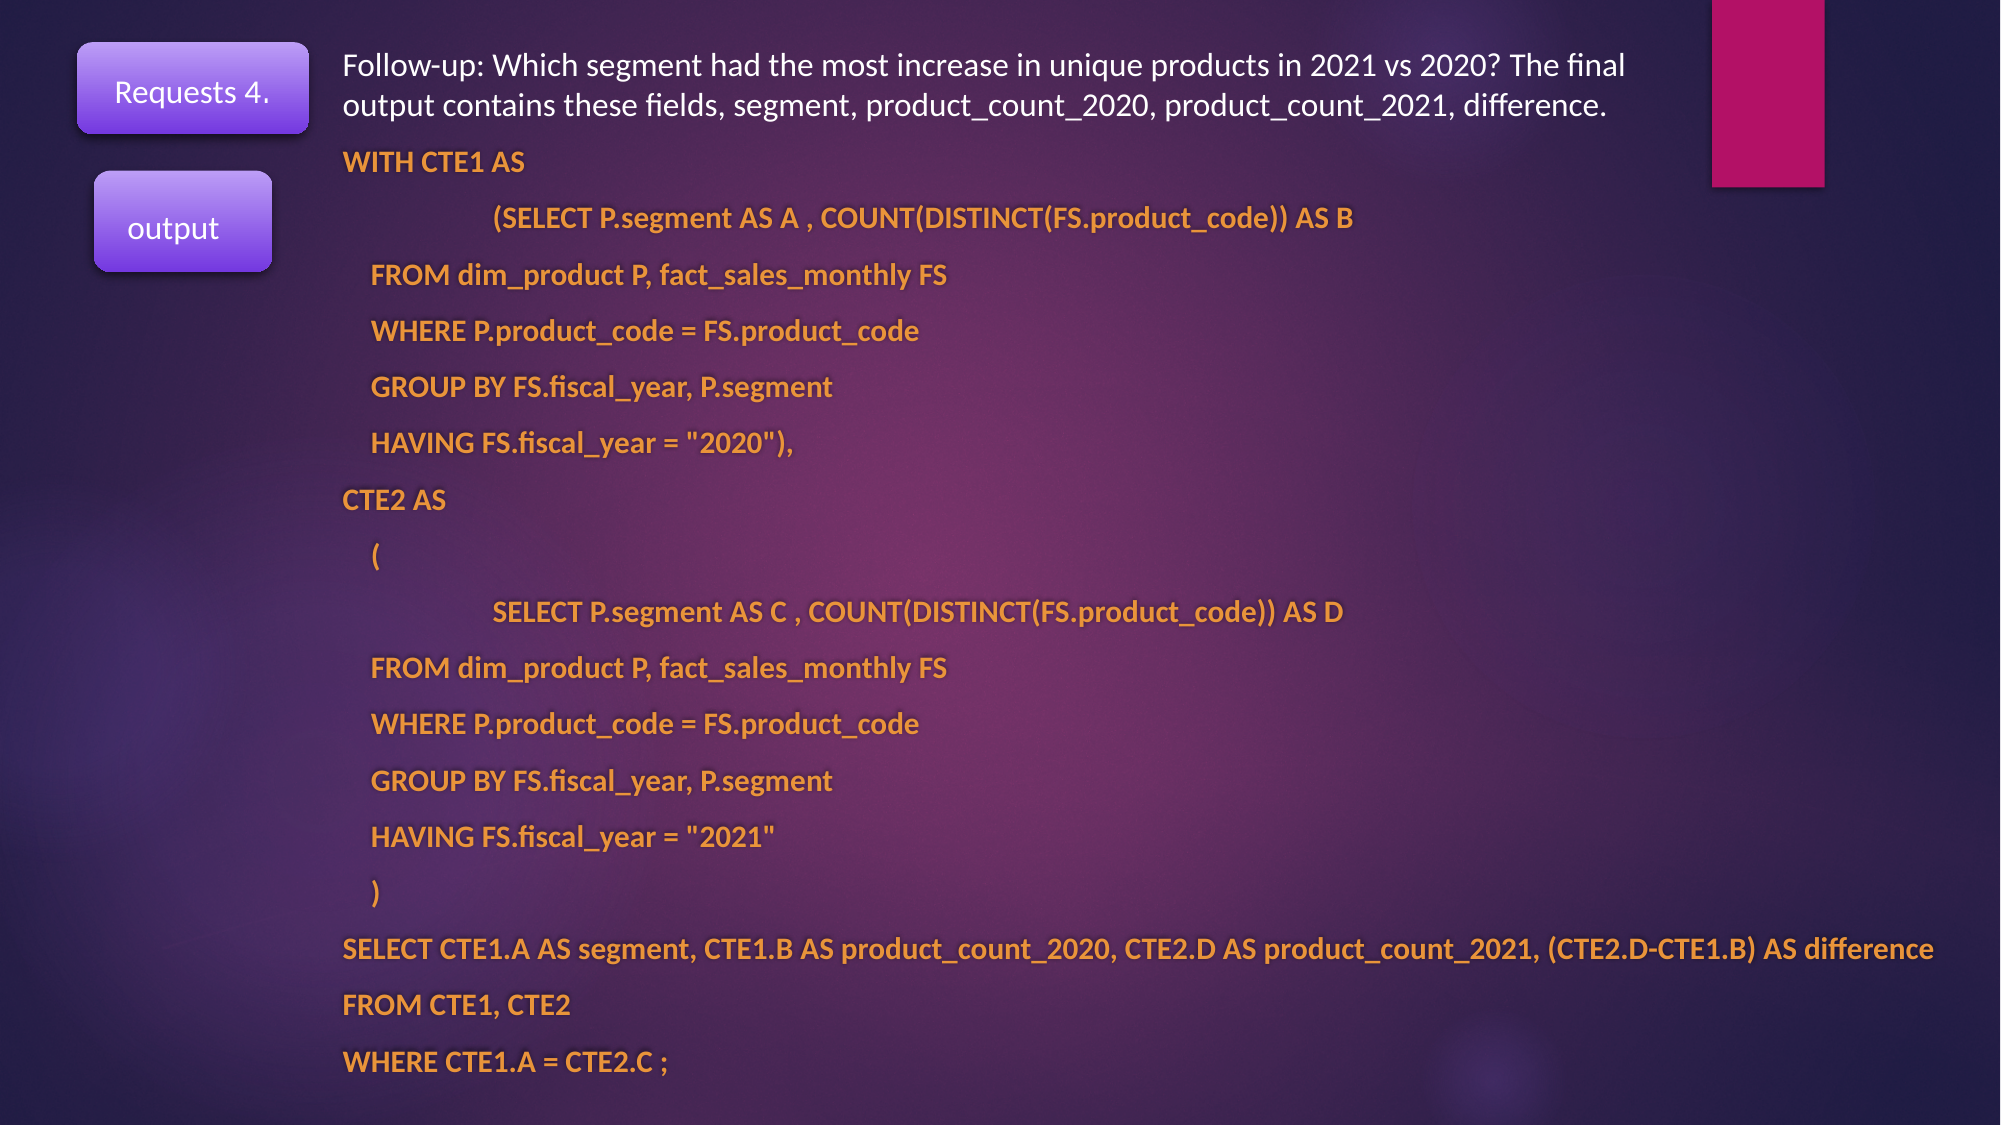

Follow-up: Which segment had the most increase in unique products in 2021 vs 2020? The final output contains these fields, segment, product_count_2020, product_count_2021, difference.
Requests 4.
WITH CTE1 AS
	(SELECT P.segment AS A , COUNT(DISTINCT(FS.product_code)) AS B
    FROM dim_product P, fact_sales_monthly FS
    WHERE P.product_code = FS.product_code
    GROUP BY FS.fiscal_year, P.segment
    HAVING FS.fiscal_year = "2020"),
CTE2 AS
    (
	SELECT P.segment AS C , COUNT(DISTINCT(FS.product_code)) AS D
    FROM dim_product P, fact_sales_monthly FS
    WHERE P.product_code = FS.product_code
    GROUP BY FS.fiscal_year, P.segment
    HAVING FS.fiscal_year = "2021"
    )
SELECT CTE1.A AS segment, CTE1.B AS product_count_2020, CTE2.D AS product_count_2021, (CTE2.D-CTE1.B) AS difference
FROM CTE1, CTE2
WHERE CTE1.A = CTE2.C ;

output